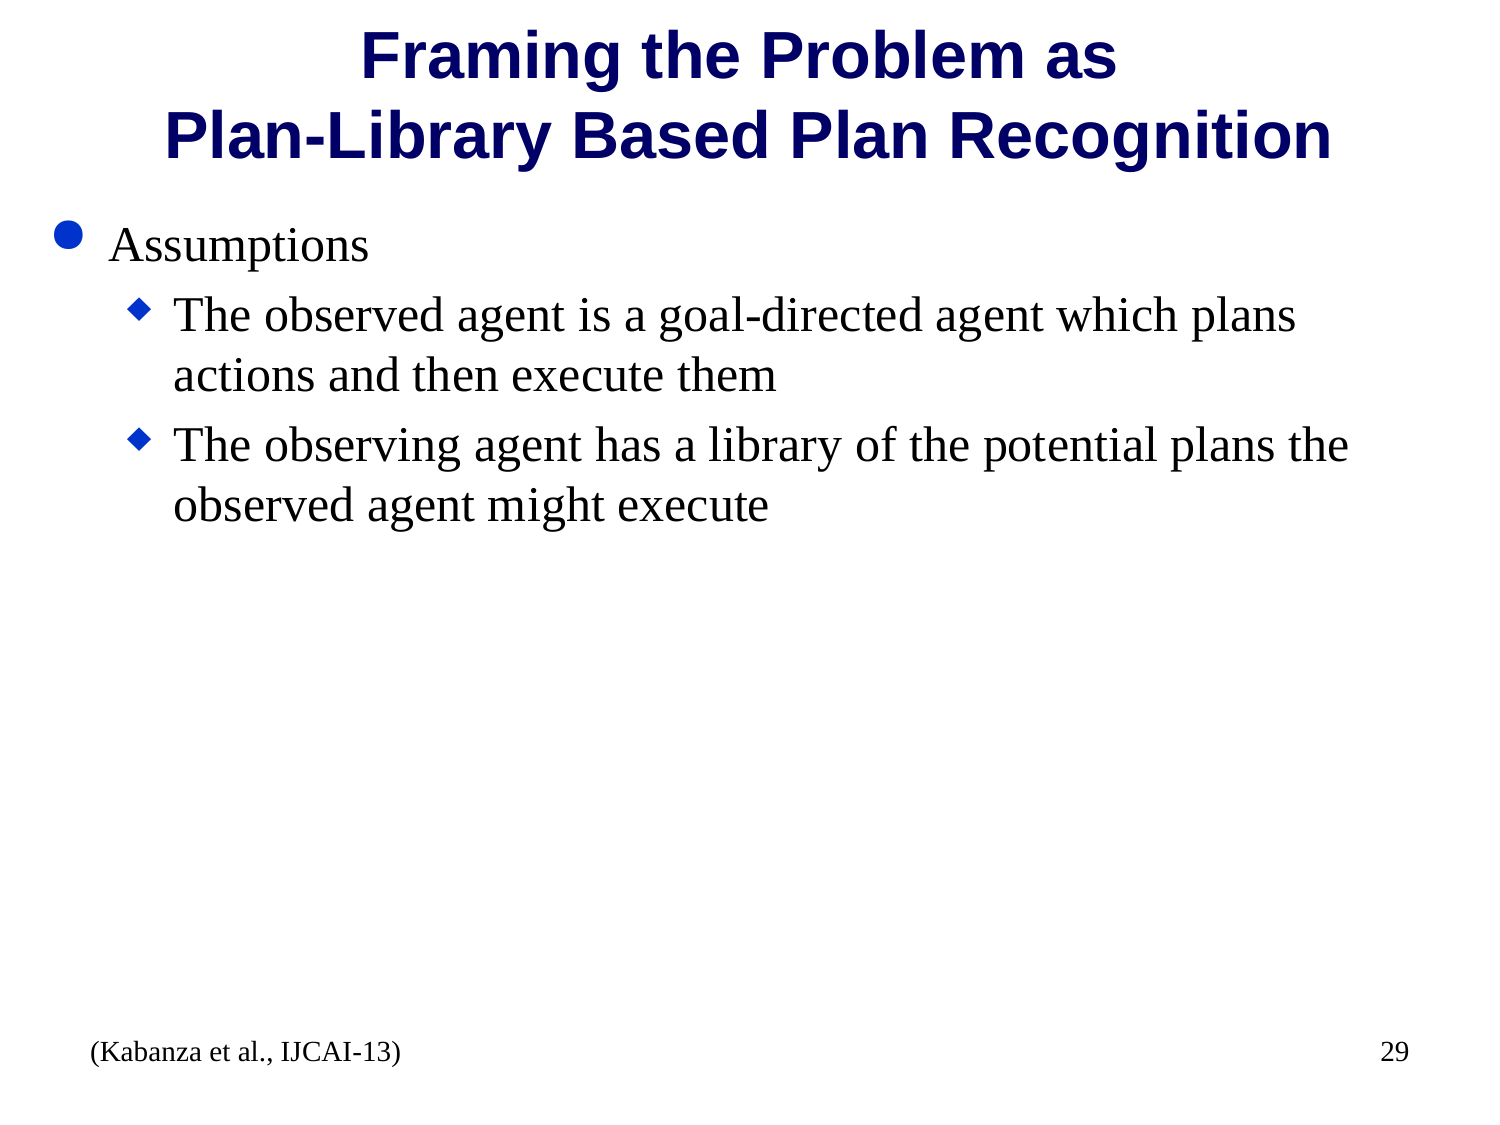

# Framing the Problem as Plan-Library Based Plan Recognition
Assumptions
The observed agent is a goal-directed agent which plans actions and then execute them
The observing agent has a library of the potential plans the observed agent might execute

(Kabanza et al., IJCAI-13)
29